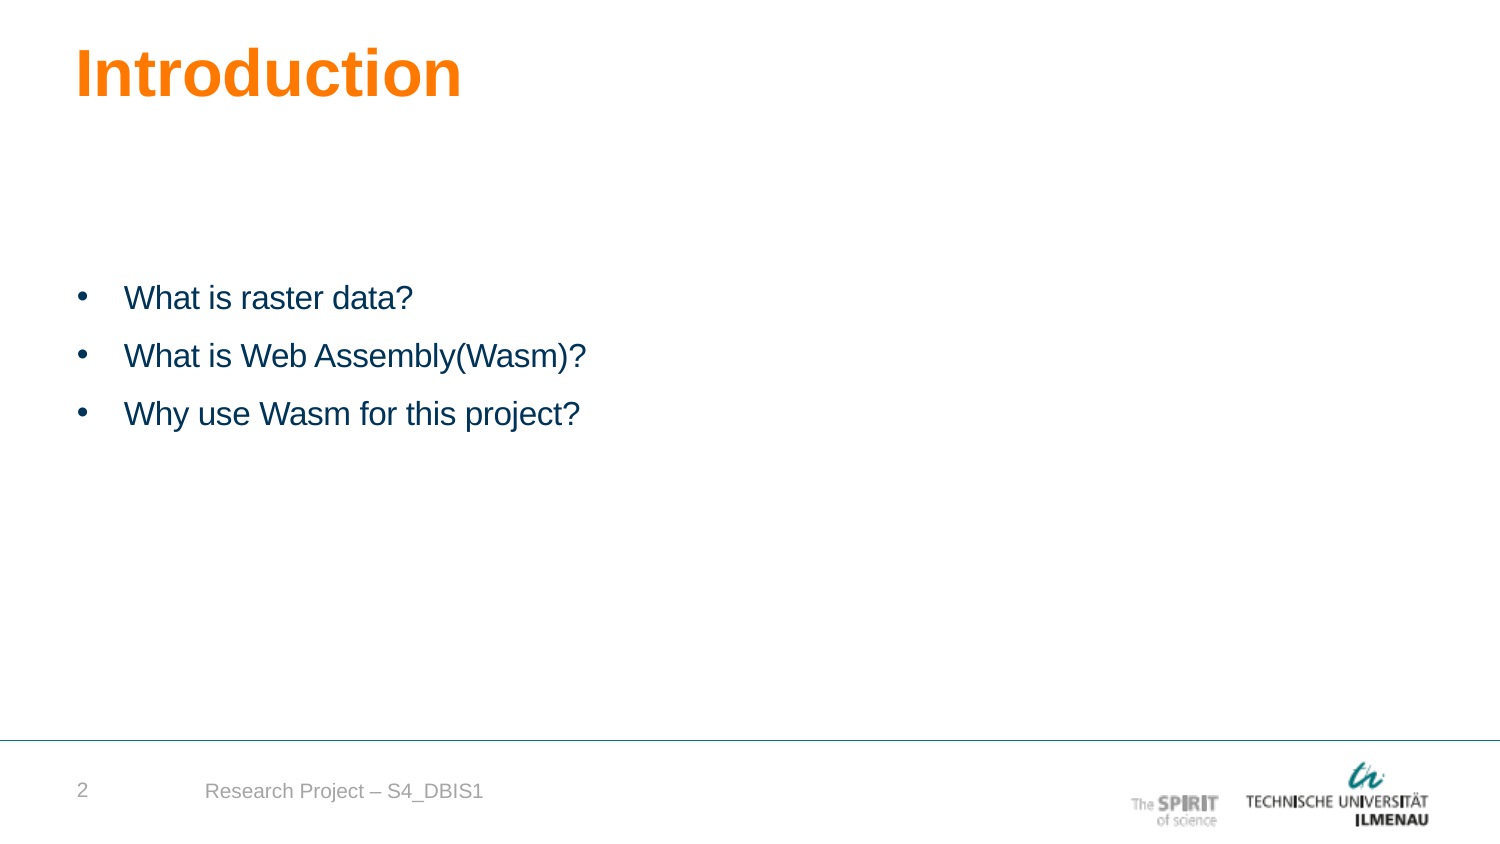

Introduction
What is raster data?
What is Web Assembly(Wasm)?
Why use Wasm for this project?
2
Research Project – S4_DBIS1